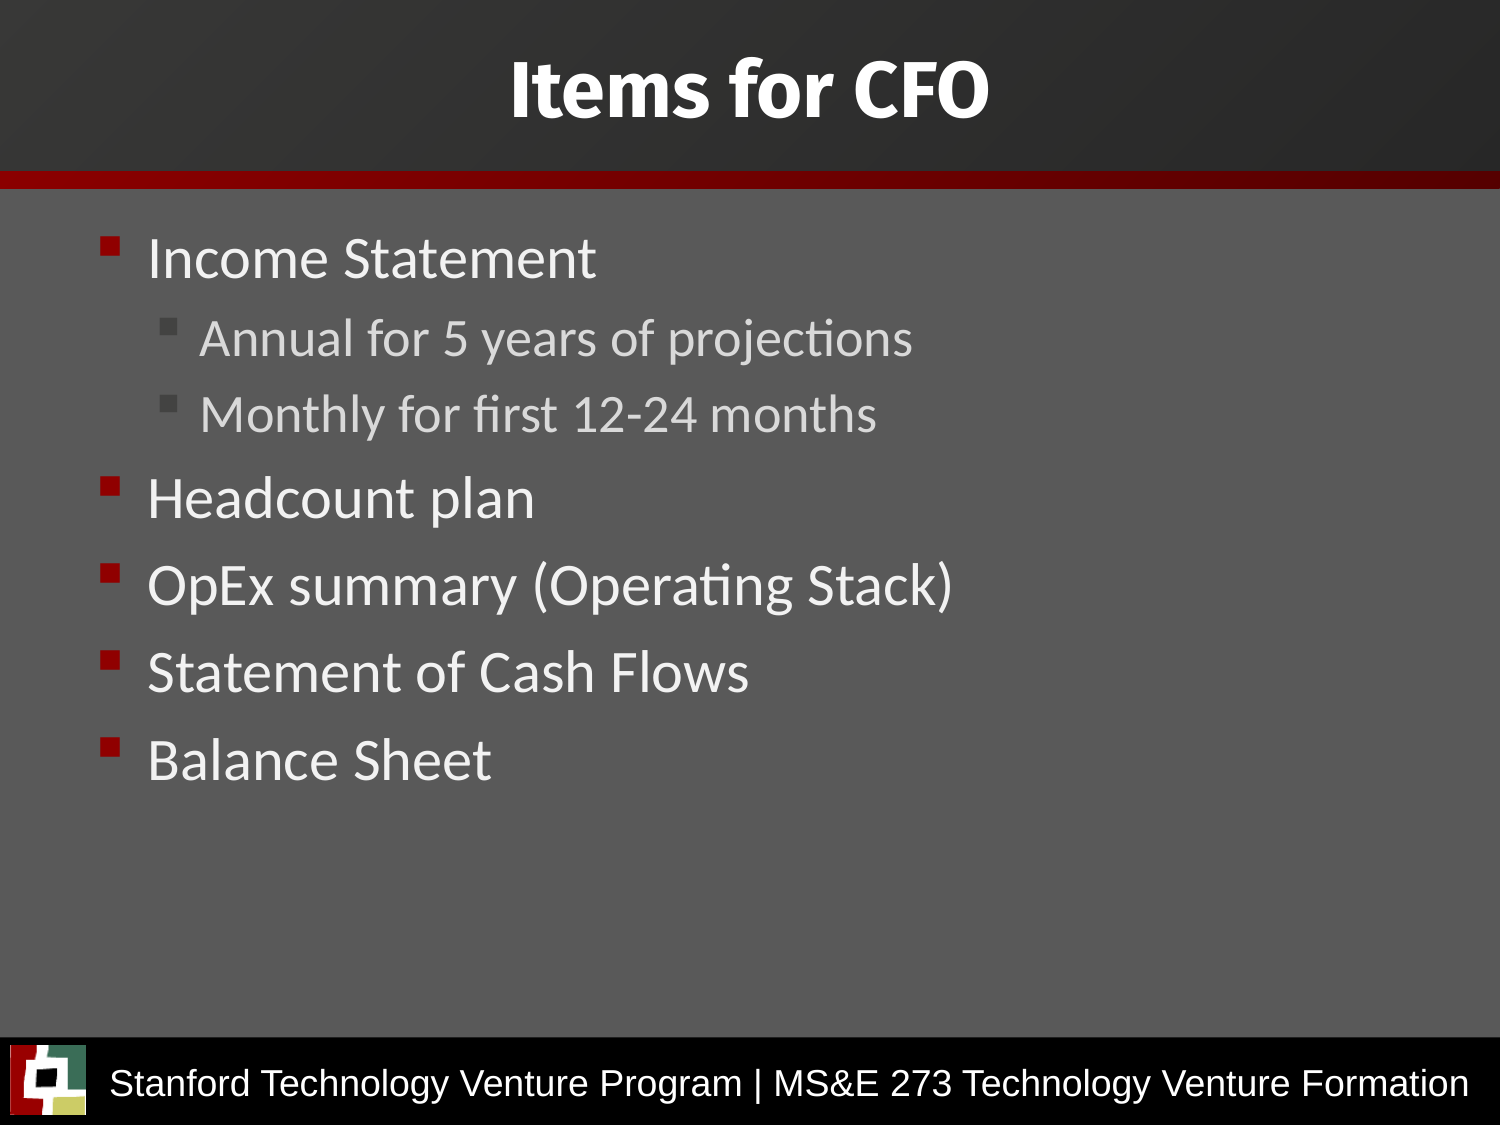

# Items for CFO
Income Statement
Annual for 5 years of projections
Monthly for first 12-24 months
Headcount plan
OpEx summary (Operating Stack)
Statement of Cash Flows
Balance Sheet